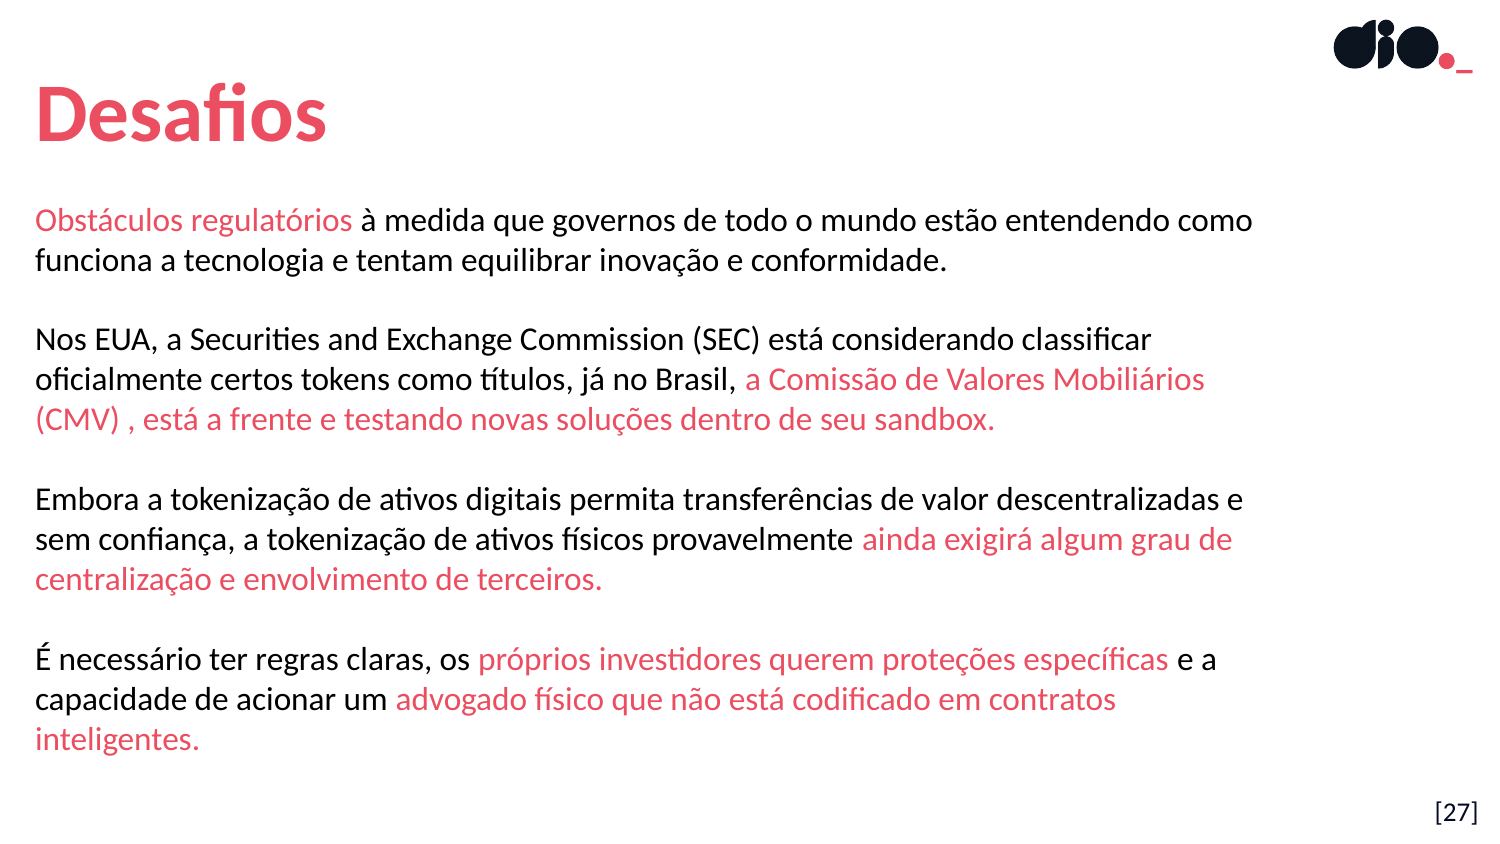

Desafios
Obstáculos regulatórios à medida que governos de todo o mundo estão entendendo como funciona a tecnologia e tentam equilibrar inovação e conformidade.

Nos EUA, a Securities and Exchange Commission (SEC) está considerando classificar oficialmente certos tokens como títulos, já no Brasil, a Comissão de Valores Mobiliários (CMV) , está a frente e testando novas soluções dentro de seu sandbox.

Embora a tokenização de ativos digitais permita transferências de valor descentralizadas e sem confiança, a tokenização de ativos físicos provavelmente ainda exigirá algum grau de centralização e envolvimento de terceiros.

É necessário ter regras claras, os próprios investidores querem proteções específicas e a capacidade de acionar um advogado físico que não está codificado em contratos inteligentes.

[27]